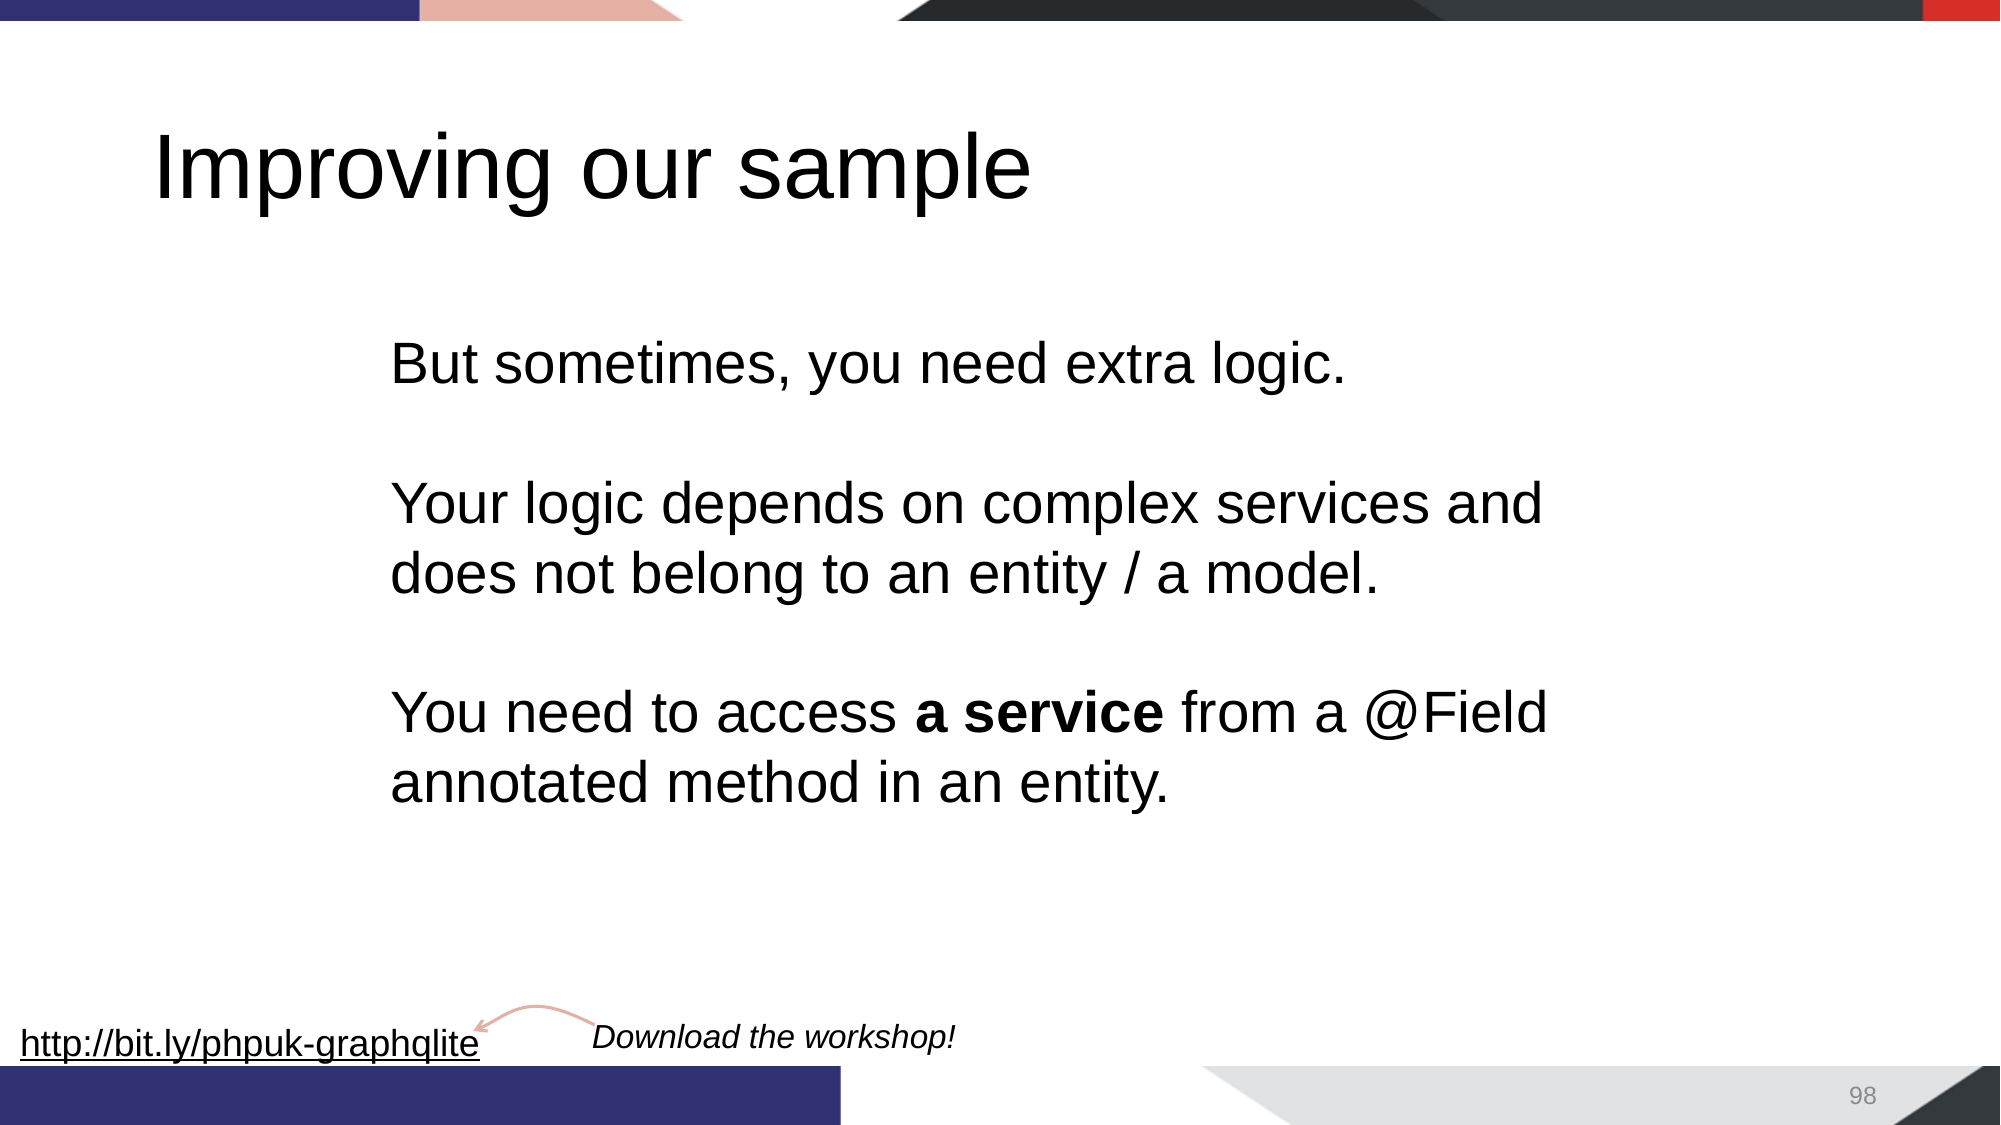

# Improving our sample
But sometimes, you need extra logic.

Your logic depends on complex services and does not belong to an entity / a model.

You need to access a service from a @Field annotated method in an entity.

98